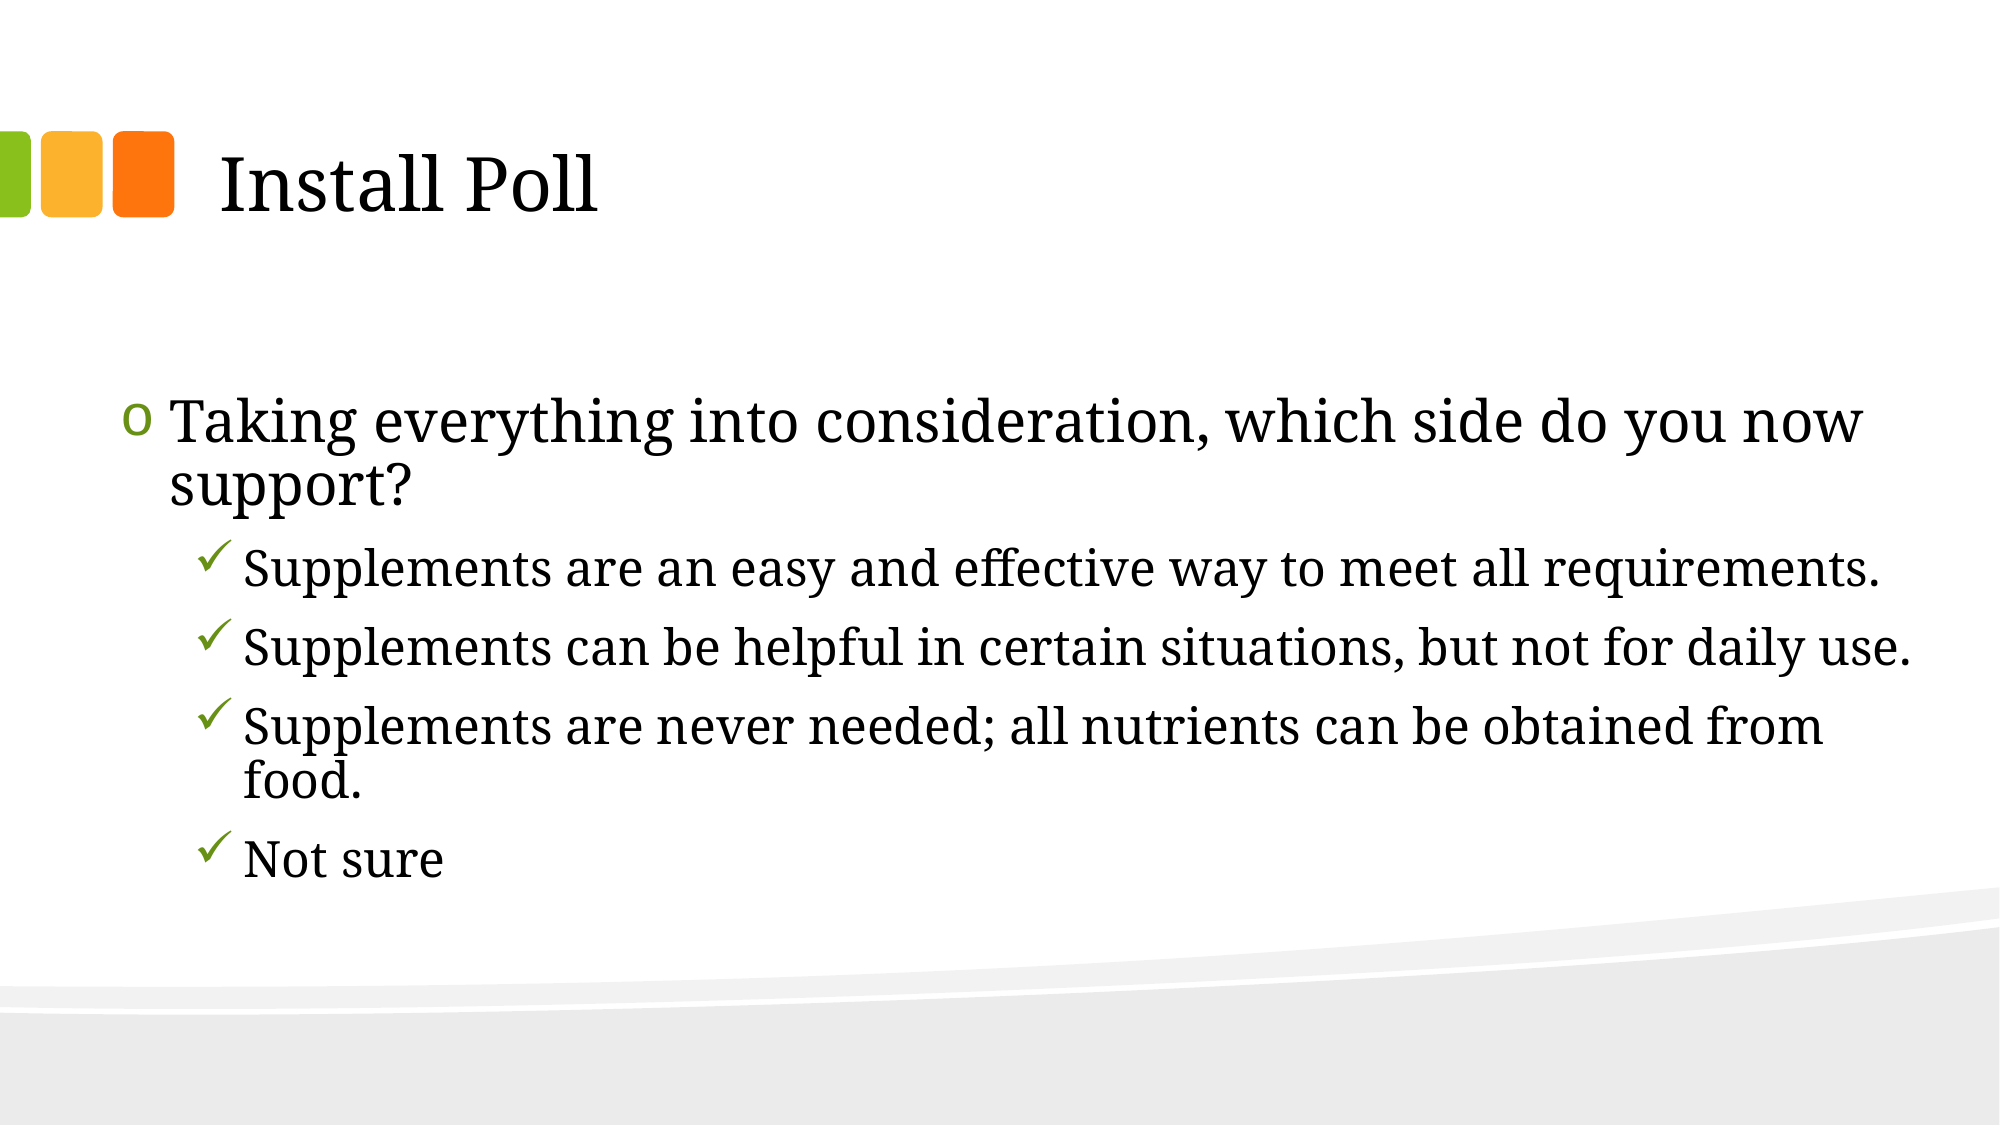

# Install Poll

Taking everything into consideration, which side do you now support?
Supplements are an easy and effective way to meet all requirements.
Supplements can be helpful in certain situations, but not for daily use.
Supplements are never needed; all nutrients can be obtained from food.
Not sure